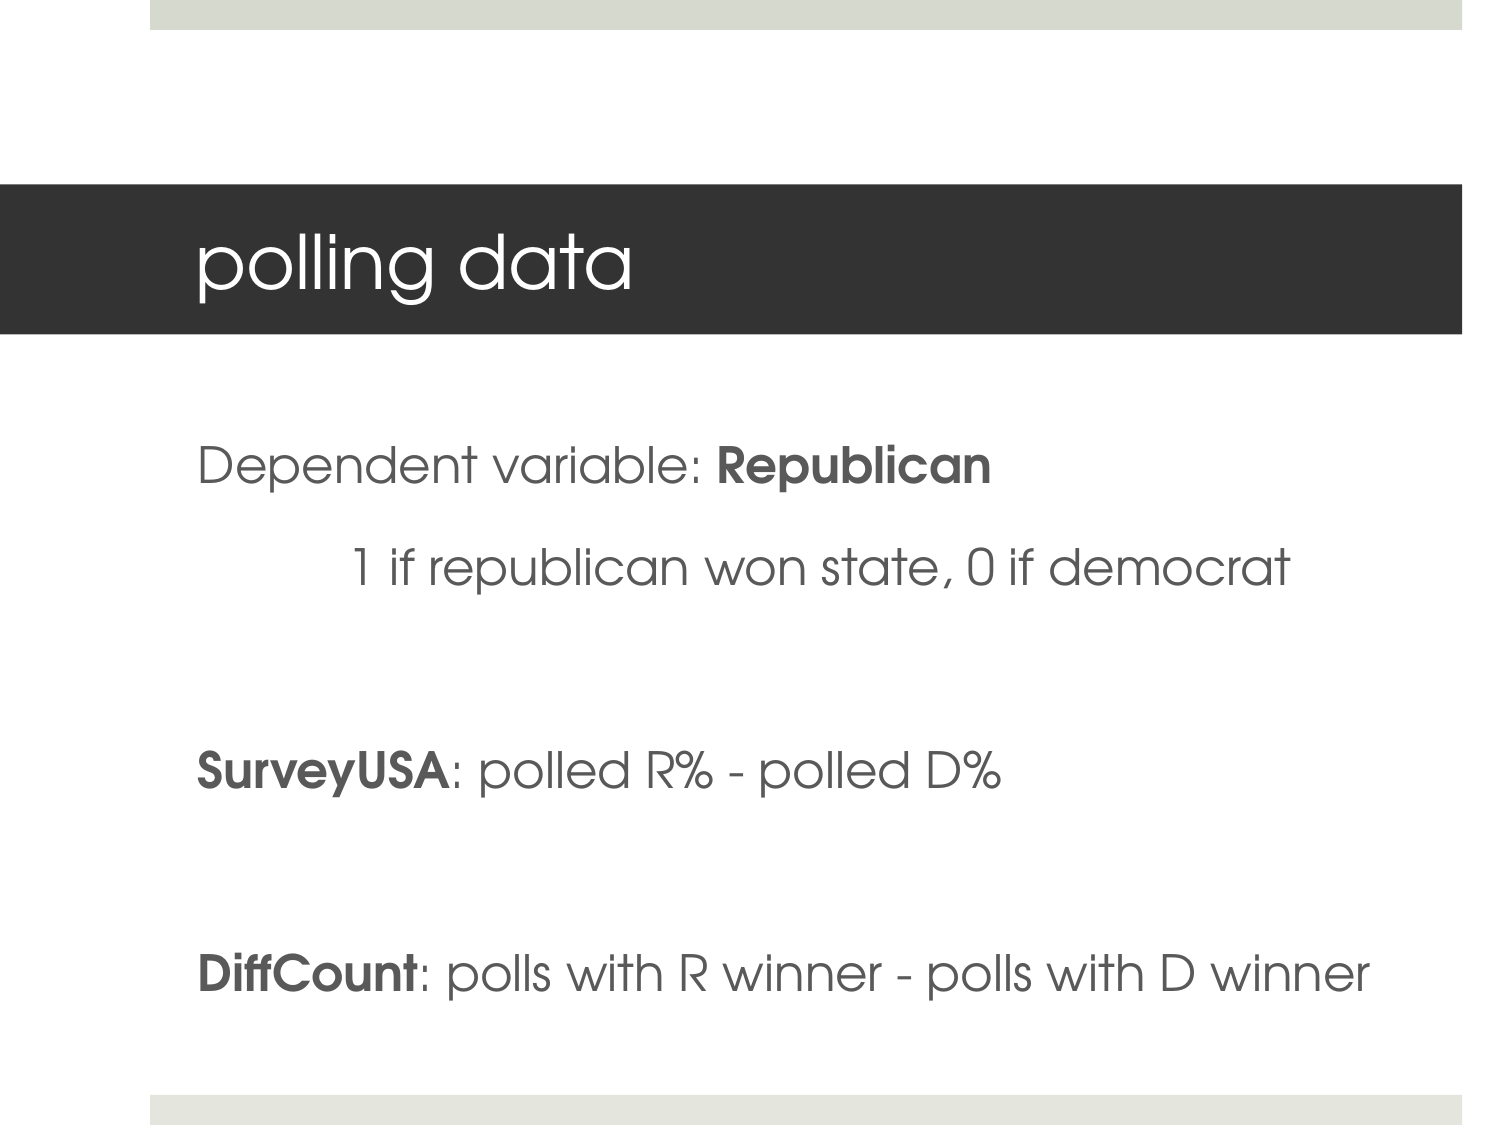

# polling data
Dependent variable: Republican
	1 if republican won state, 0 if democrat

SurveyUSA: polled R% - polled D%

DiffCount: polls with R winner - polls with D winner